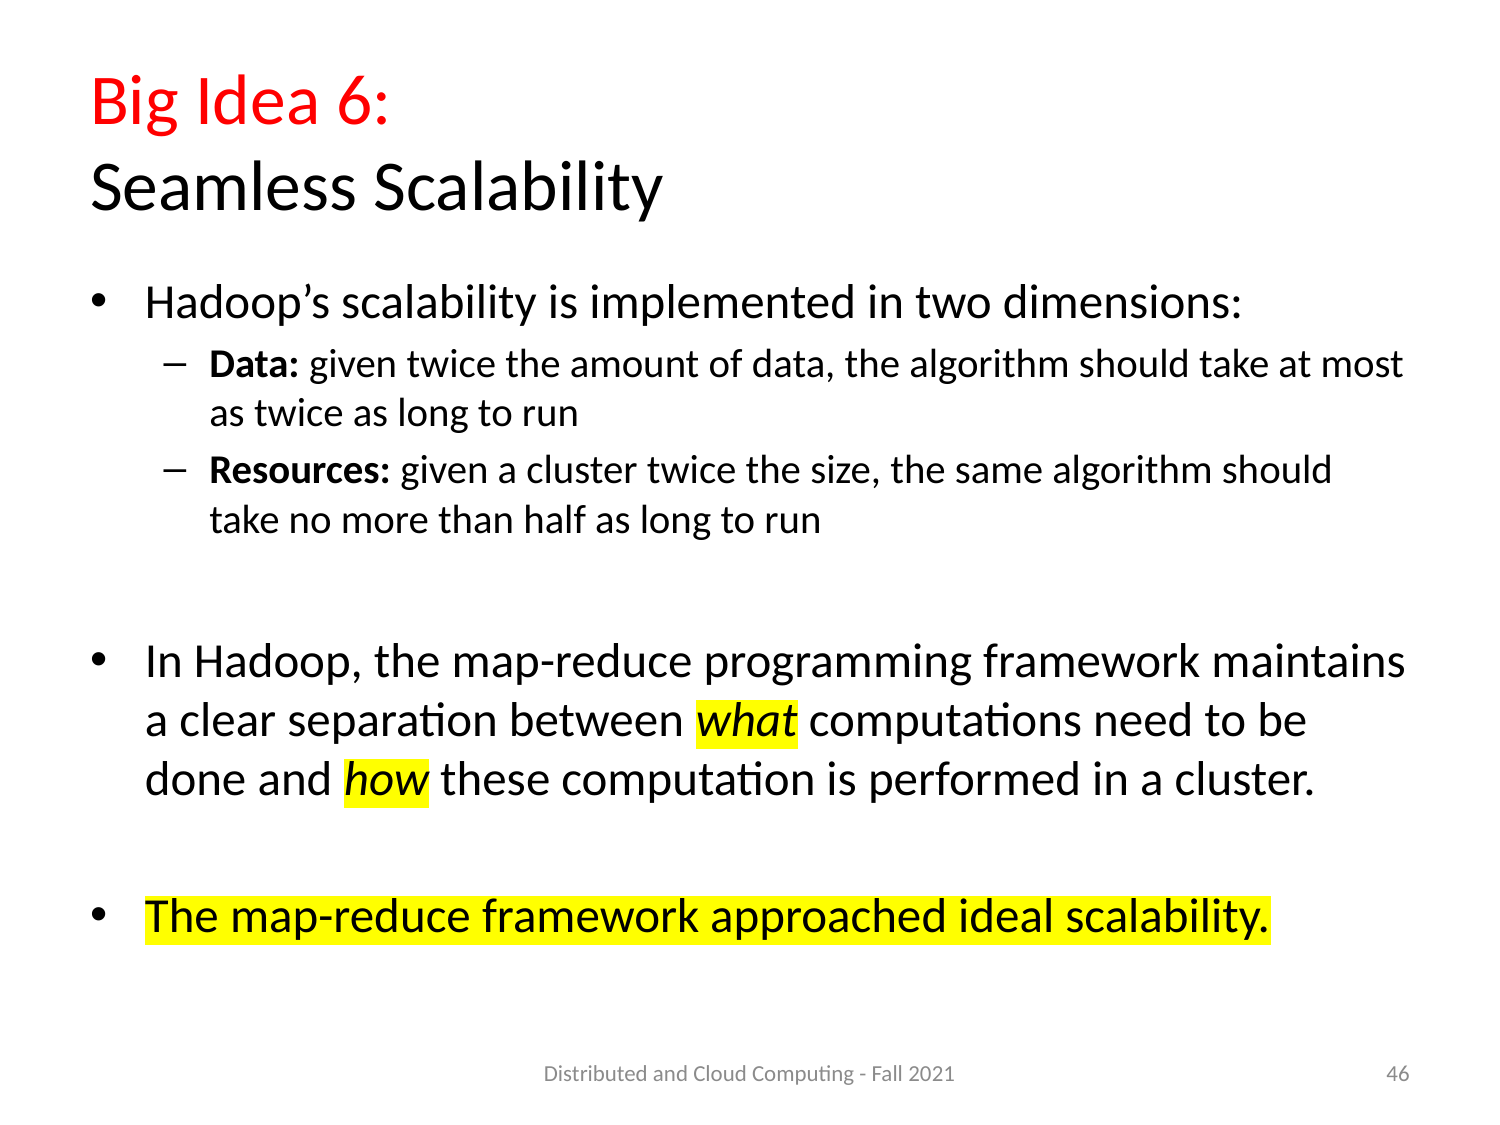

# Big Idea 6: Seamless Scalability
Hadoop’s scalability is implemented in two dimensions:
Data: given twice the amount of data, the algorithm should take at most as twice as long to run
Resources: given a cluster twice the size, the same algorithm should take no more than half as long to run

In Hadoop, the map-reduce programming framework maintains a clear separation between what computations need to be done and how these computation is performed in a cluster.

The map-reduce framework approached ideal scalability.
Distributed and Cloud Computing - Fall 2021
46